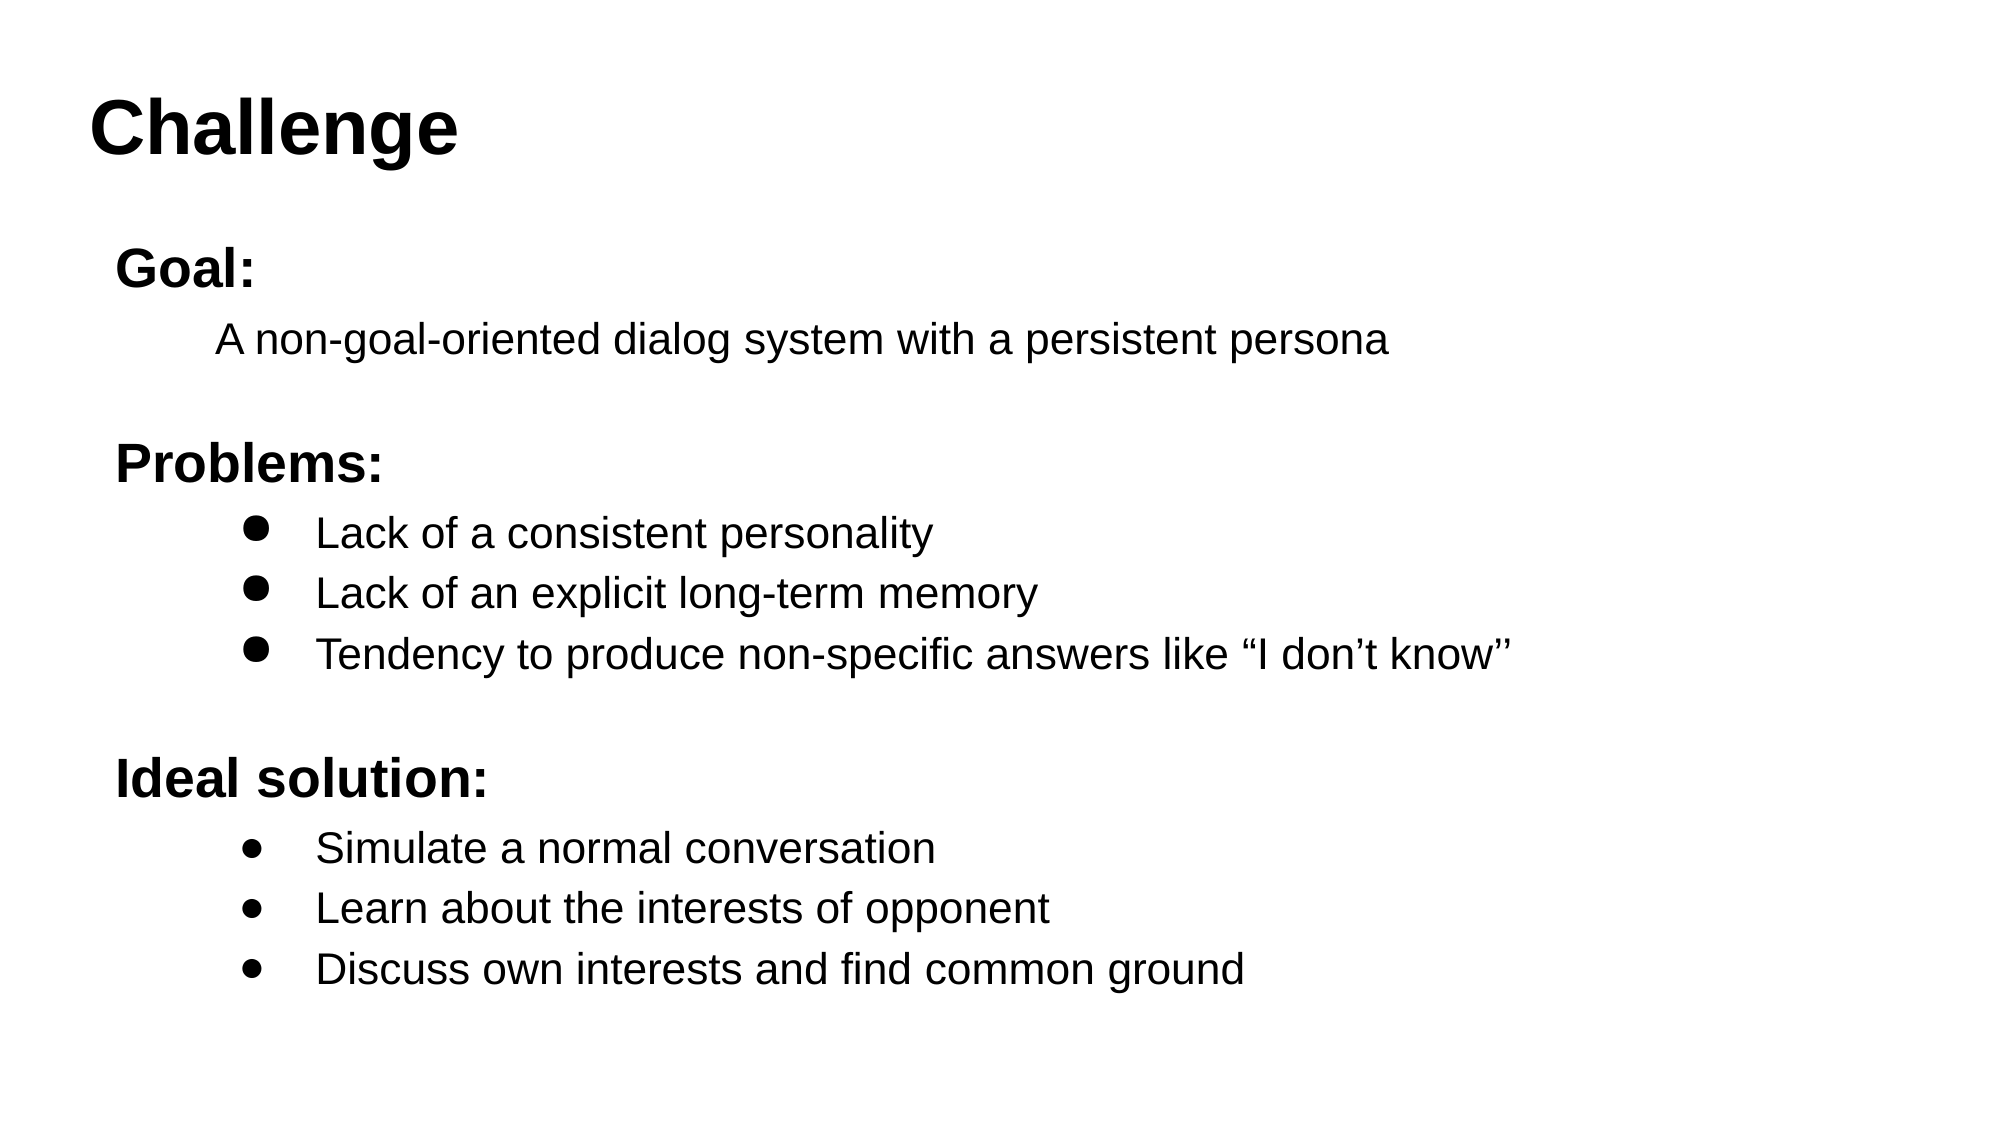

# Challenge
Goal:
A non-goal-oriented dialog system with a persistent persona

Problems:
Lack of a consistent personality
Lack of an explicit long-term memory
Tendency to produce non-specific answers like “I don’t know’’

Ideal solution:
Simulate a normal conversation
Learn about the interests of opponent
Discuss own interests and find common ground
2